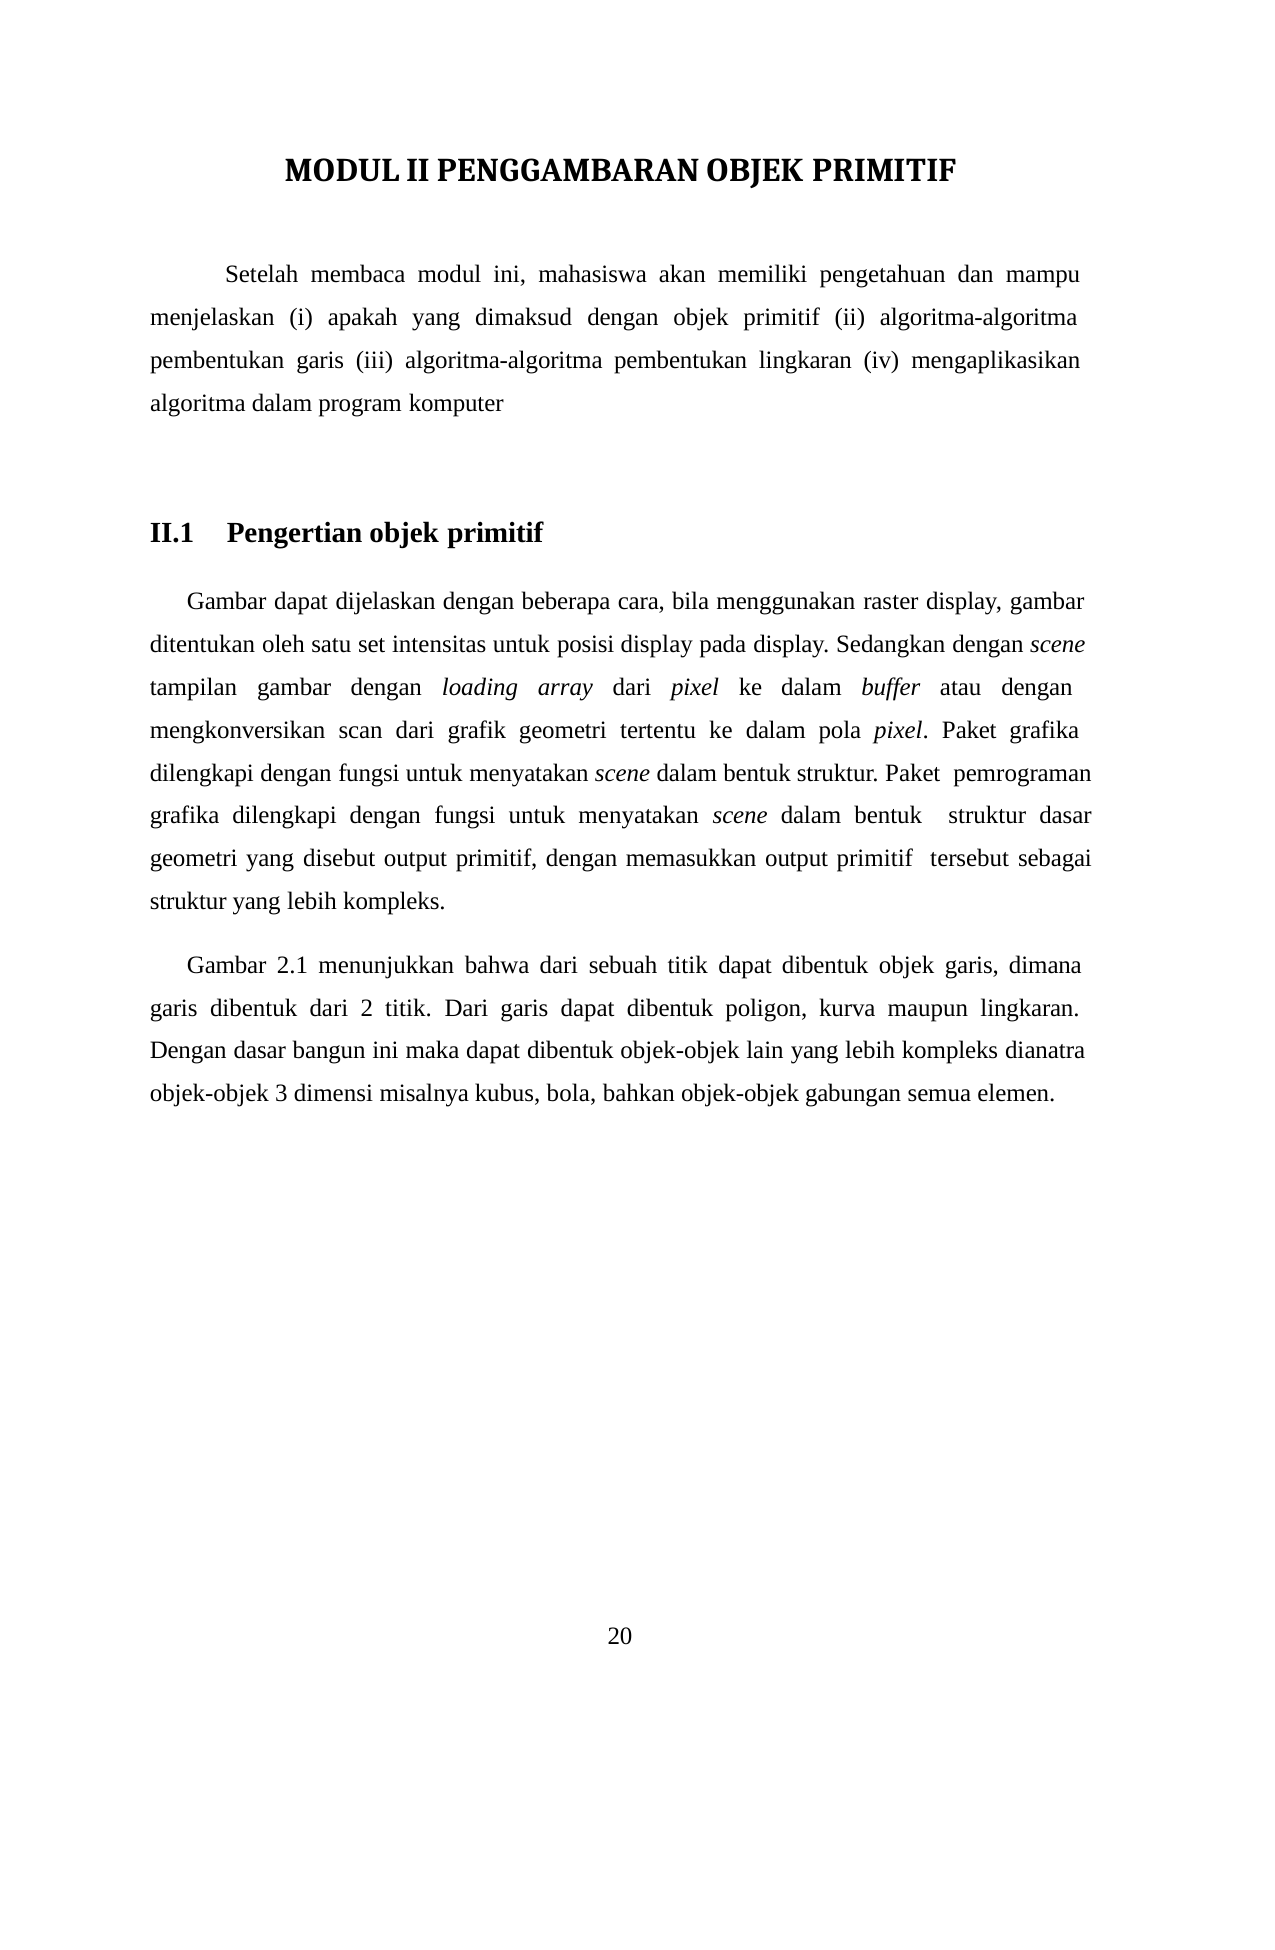

MODUL II PENGGAMBARAN OBJEK PRIMITIF

Setelah membaca modul ini, mahasiswa akan memiliki pengetahuan dan mampu  menjelaskan (i) apakah yang dimaksud dengan objek primitif (ii) algoritma-algoritma  pembentukan garis (iii) algoritma-algoritma pembentukan lingkaran (iv) mengaplikasikan  algoritma dalam program komputer
II.1	Pengertian objek primitif
Gambar dapat dijelaskan dengan beberapa cara, bila menggunakan raster display, gambar  ditentukan oleh satu set intensitas untuk posisi display pada display. Sedangkan dengan scene  tampilan gambar dengan loading array dari pixel ke dalam buffer atau dengan  mengkonversikan scan dari grafik geometri tertentu ke dalam pola pixel. Paket grafika  dilengkapi dengan fungsi untuk menyatakan scene dalam bentuk struktur. Paket  pemrograman grafika dilengkapi dengan fungsi untuk menyatakan scene dalam bentuk  struktur dasar geometri yang disebut output primitif, dengan memasukkan output primitif  tersebut sebagai struktur yang lebih kompleks.
Gambar 2.1 menunjukkan bahwa dari sebuah titik dapat dibentuk objek garis, dimana  garis dibentuk dari 2 titik. Dari garis dapat dibentuk poligon, kurva maupun lingkaran.  Dengan dasar bangun ini maka dapat dibentuk objek-objek lain yang lebih kompleks dianatra  objek-objek 3 dimensi misalnya kubus, bola, bahkan objek-objek gabungan semua elemen.
20